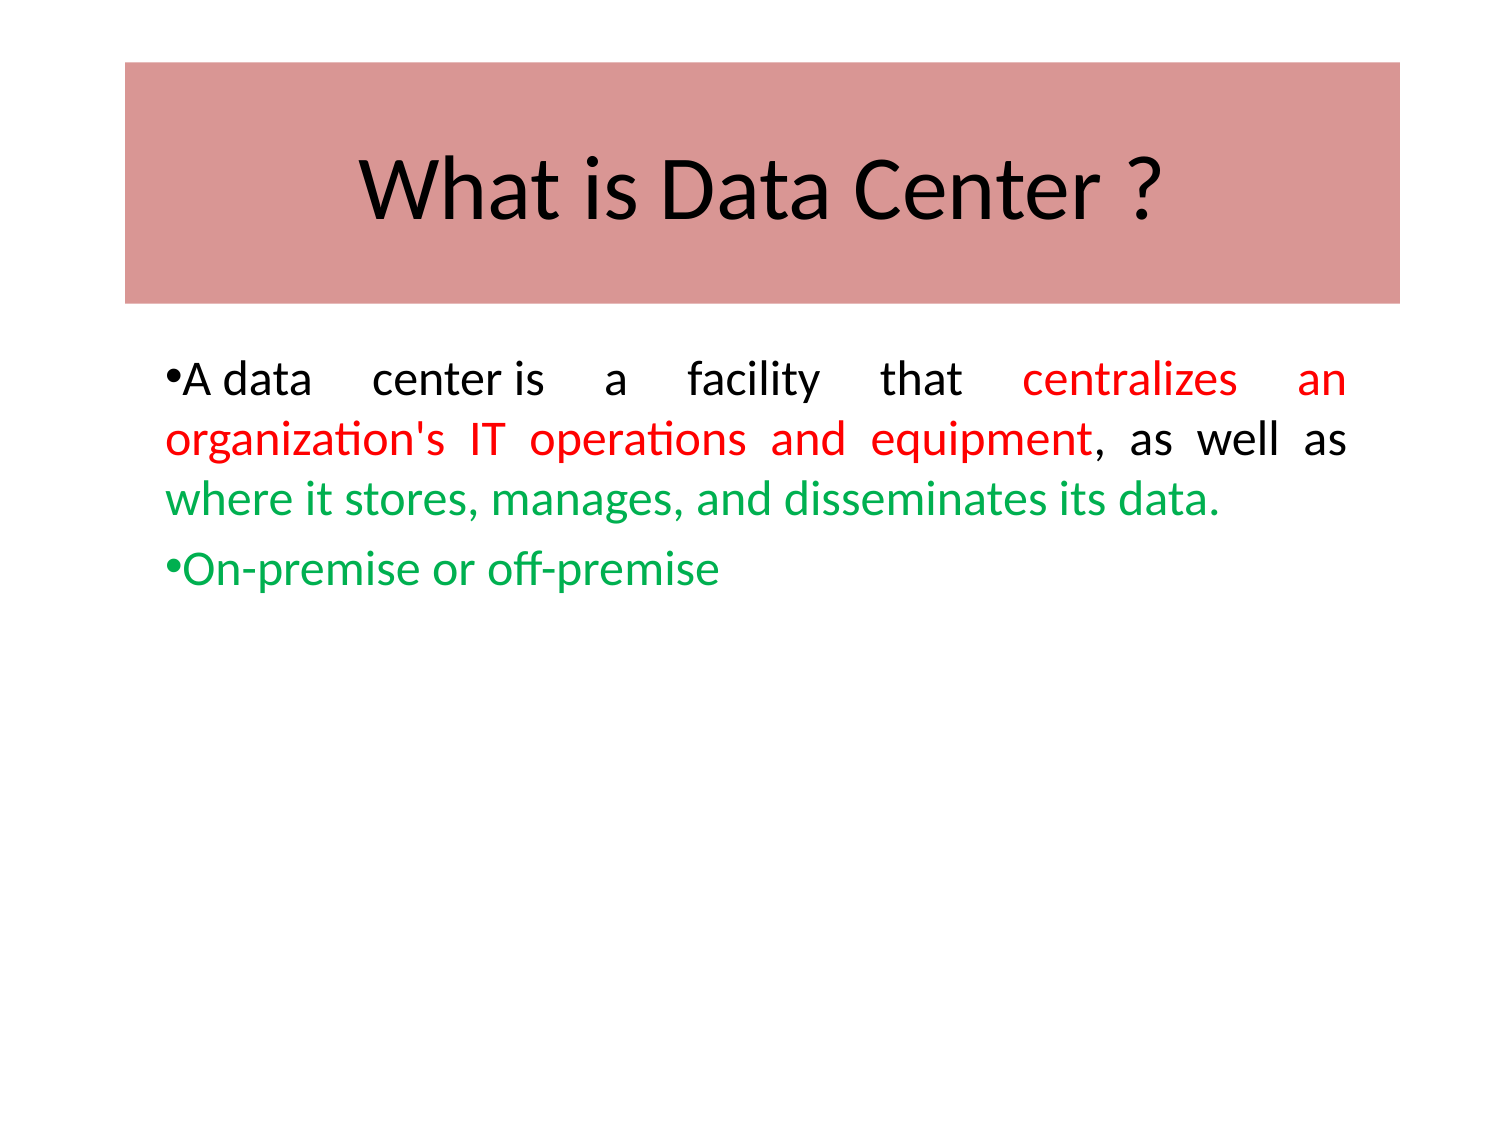

# What is Data Center ?
A data center is a facility that centralizes an organization's IT operations and equipment, as well as where it stores, manages, and disseminates its data.
On-premise or off-premise